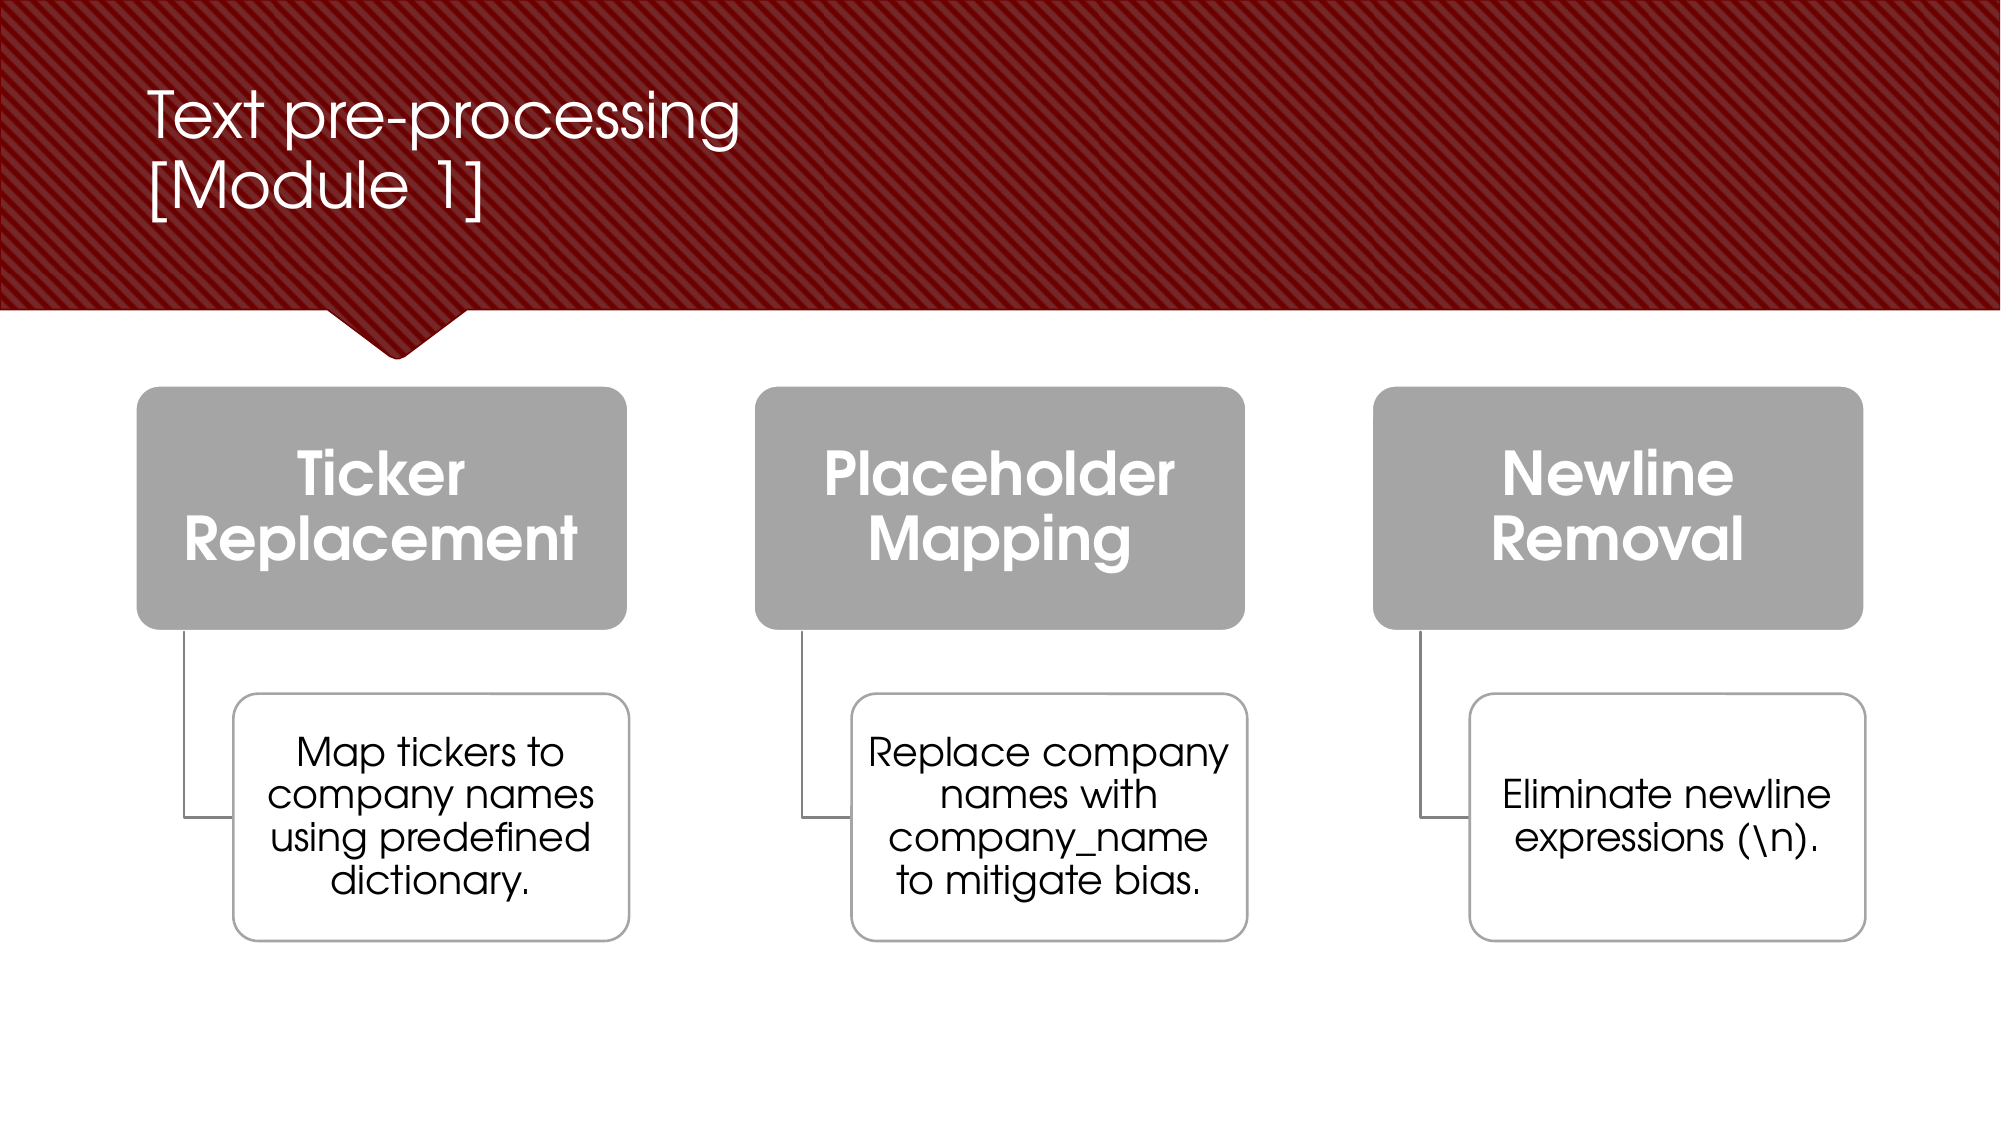

# Text pre-processing [Module 1]

Ticker Replacement
Placeholder Mapping
Newline Removal

Map tickers to company names using predefined dictionary.
Replace company names with company_name to mitigate bias.
Eliminate newline expressions (\n).